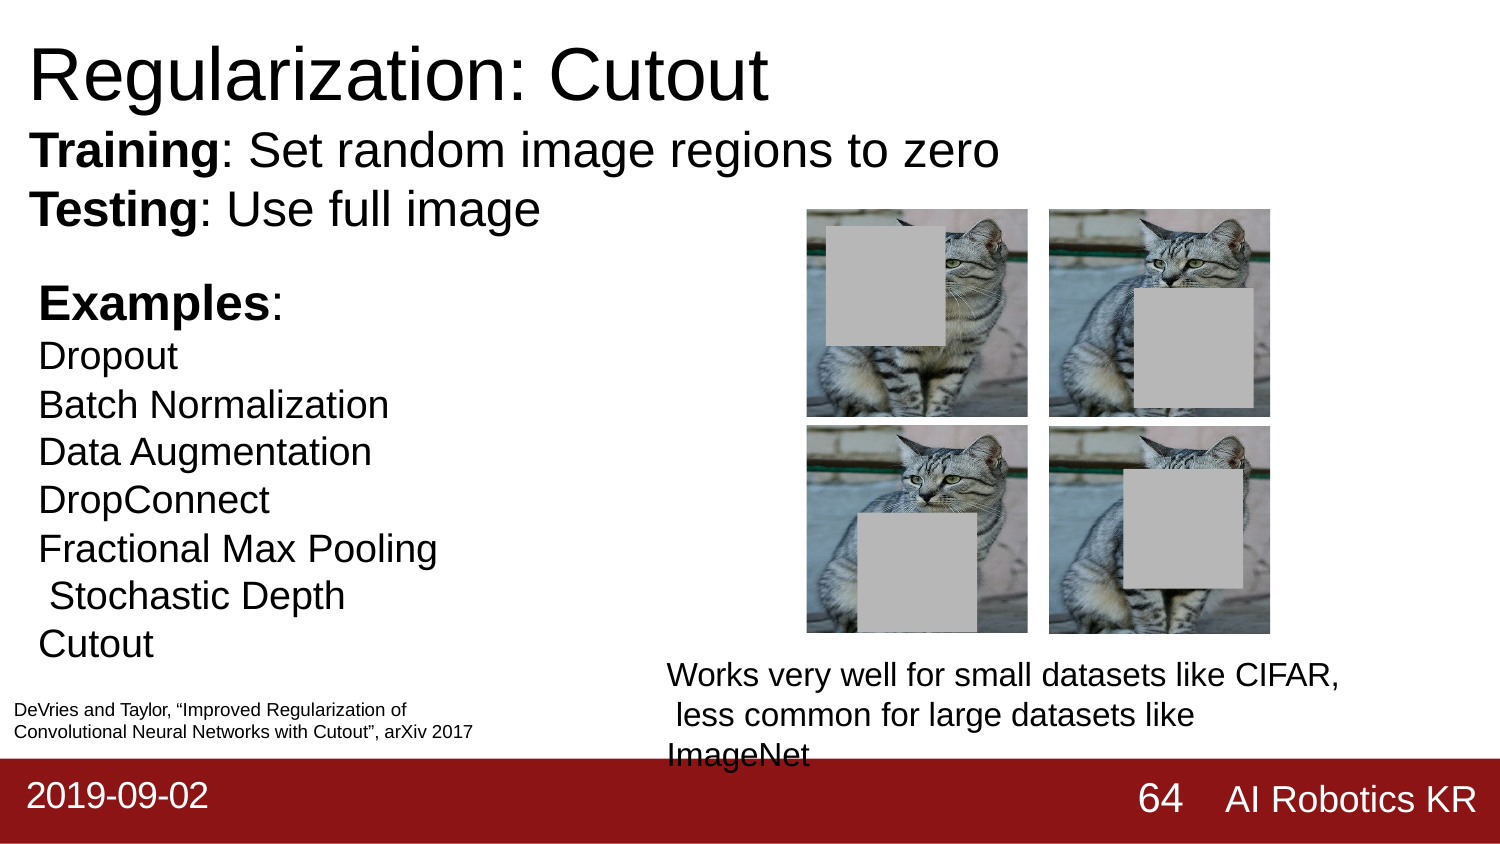

# Regularization: Cutout
Training: Set random image regions to zero
Testing: Use full image
Examples:
Dropout
Batch Normalization  Data Augmentation
DropConnect
Fractional Max Pooling  Stochastic Depth
Cutout

Works very well for small datasets like CIFAR,  less common for large datasets like ImageNet
DeVries and Taylor, “Improved Regularization of  Convolutional Neural Networks with Cutout”, arXiv 2017
AI Robotics KR
2019-09-02
64